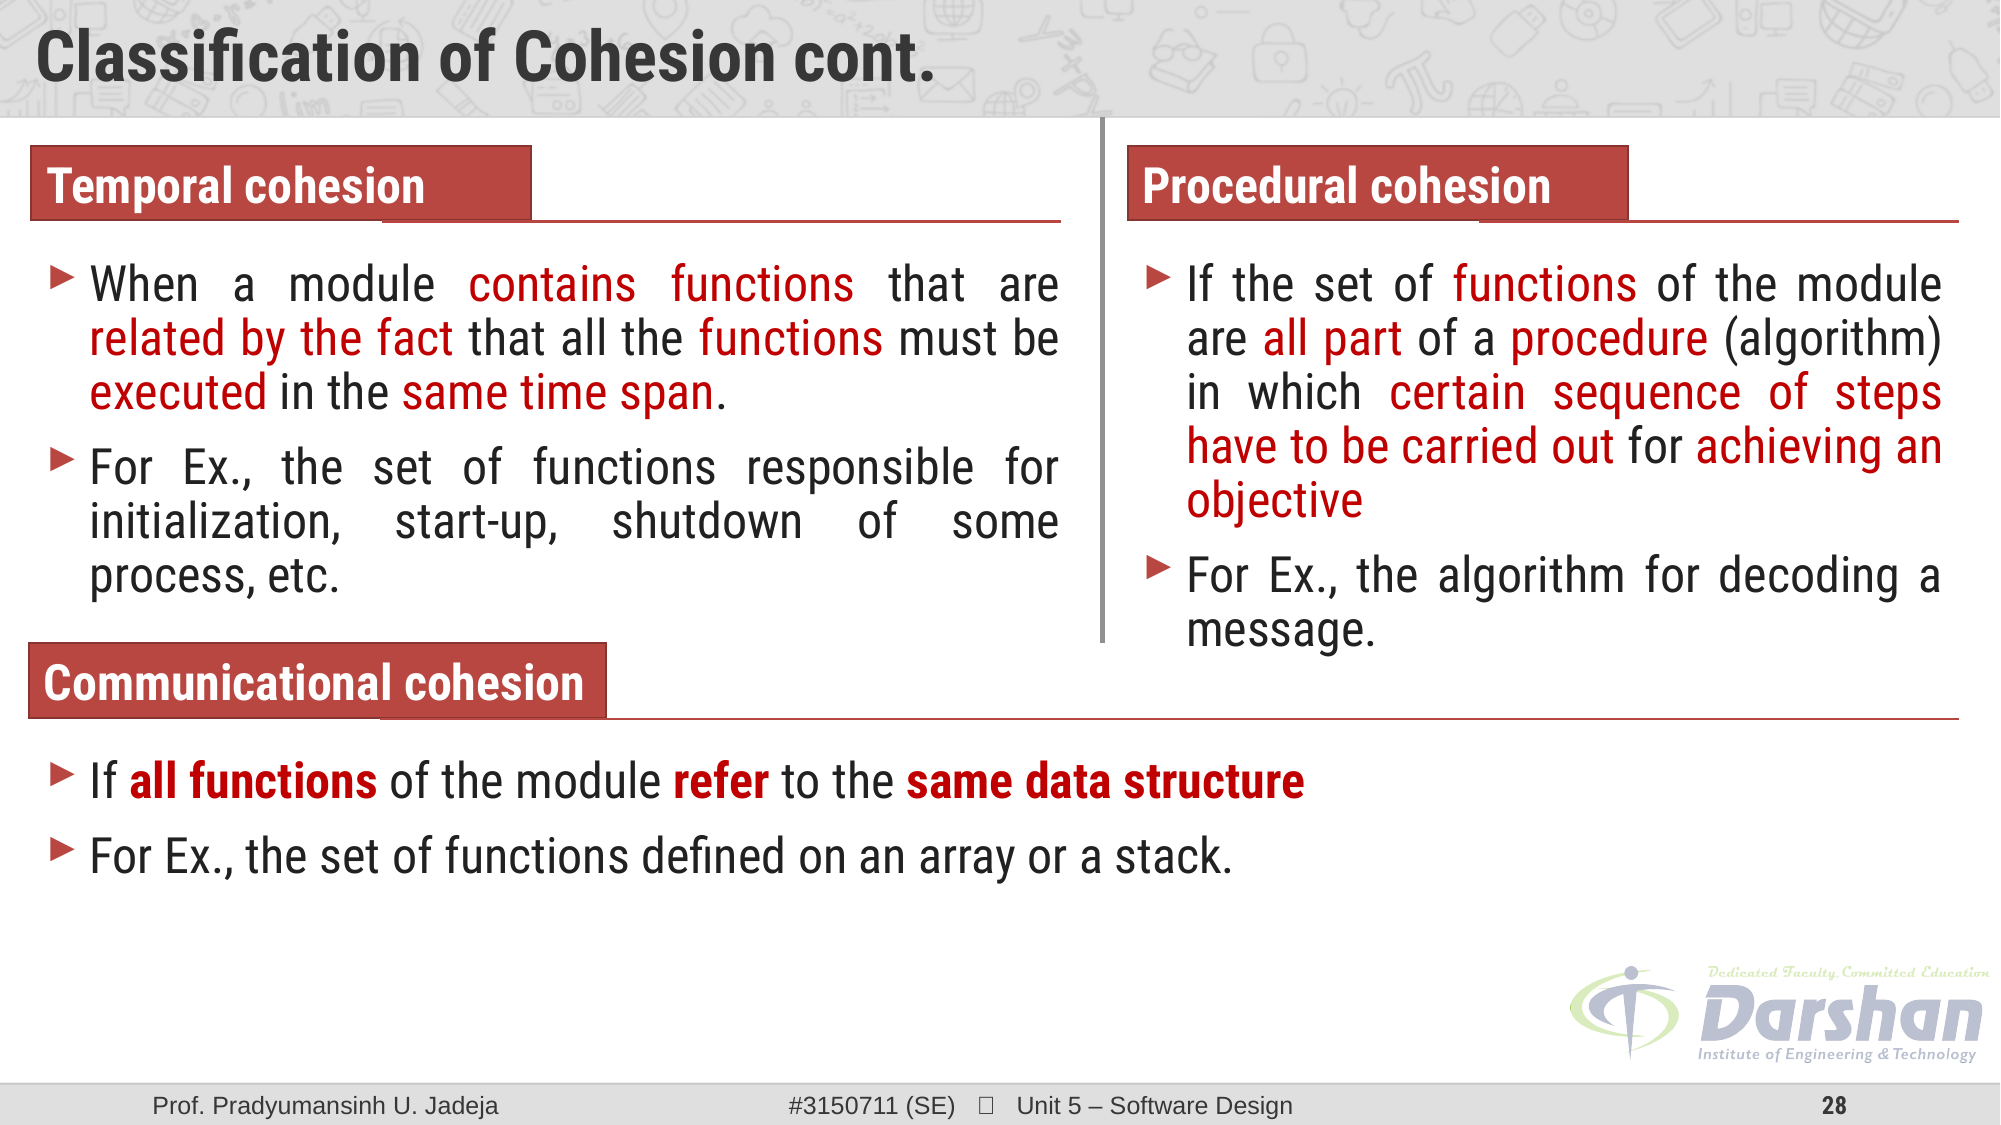

# Classification of Cohesion cont.
Temporal cohesion
Procedural cohesion
When a module contains functions that are related by the fact that all the functions must be executed in the same time span.
For Ex., the set of functions responsible for initialization, start-up, shutdown of some process, etc.

If the set of functions of the module are all part of a procedure (algorithm) in which certain sequence of steps have to be carried out for achieving an objective
For Ex., the algorithm for decoding a message.
Communicational cohesion
If all functions of the module refer to the same data structure
For Ex., the set of functions defined on an array or a stack.